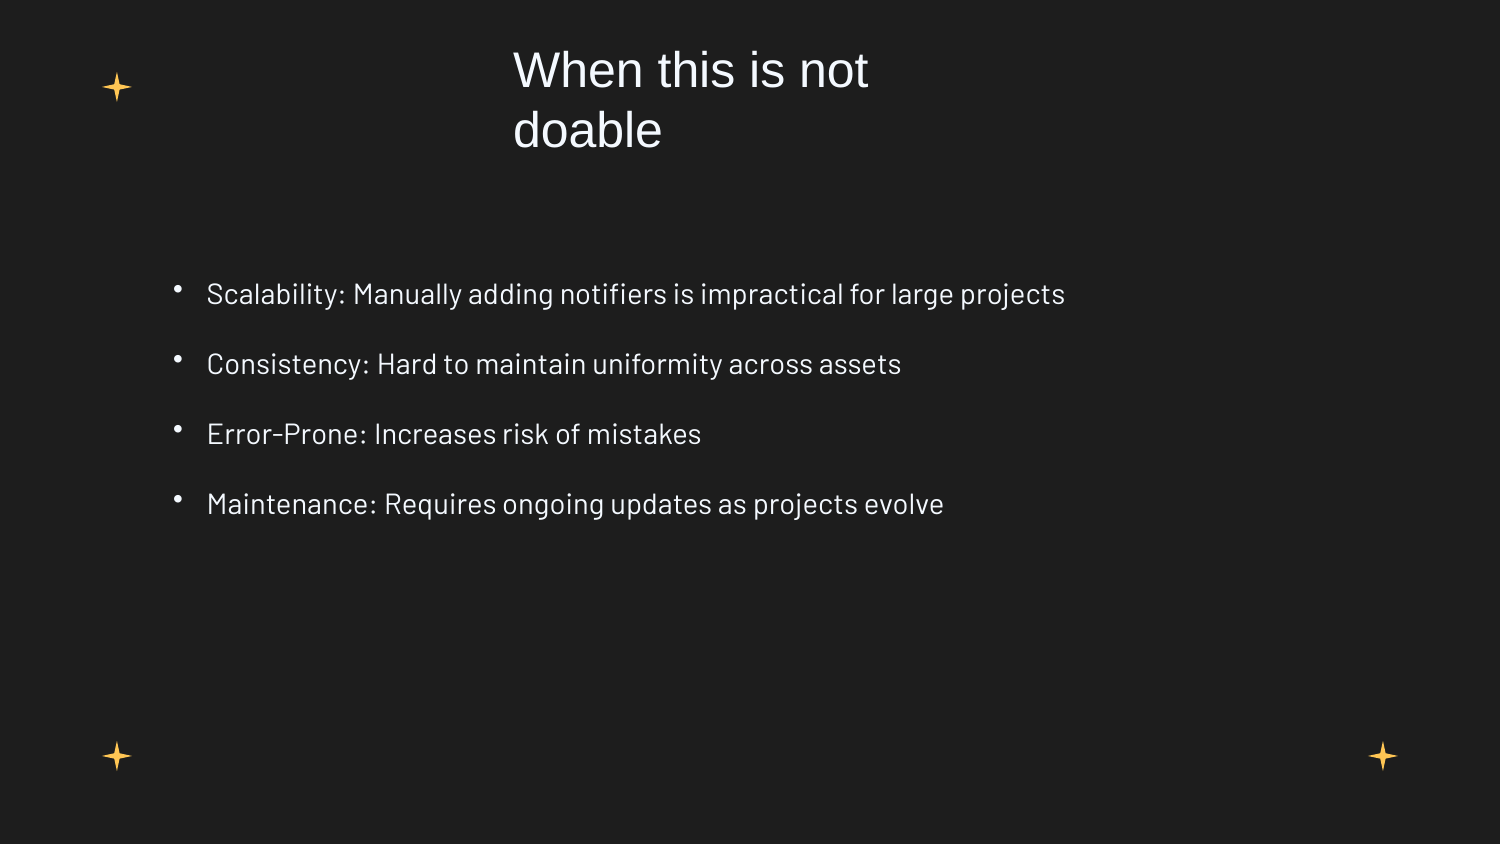

When this is not doable
    Scalability: Manually adding notifiers is impractical for large projects
    Consistency: Hard to maintain uniformity across assets
    Error-Prone: Increases risk of mistakes
    Maintenance: Requires ongoing updates as projects evolve